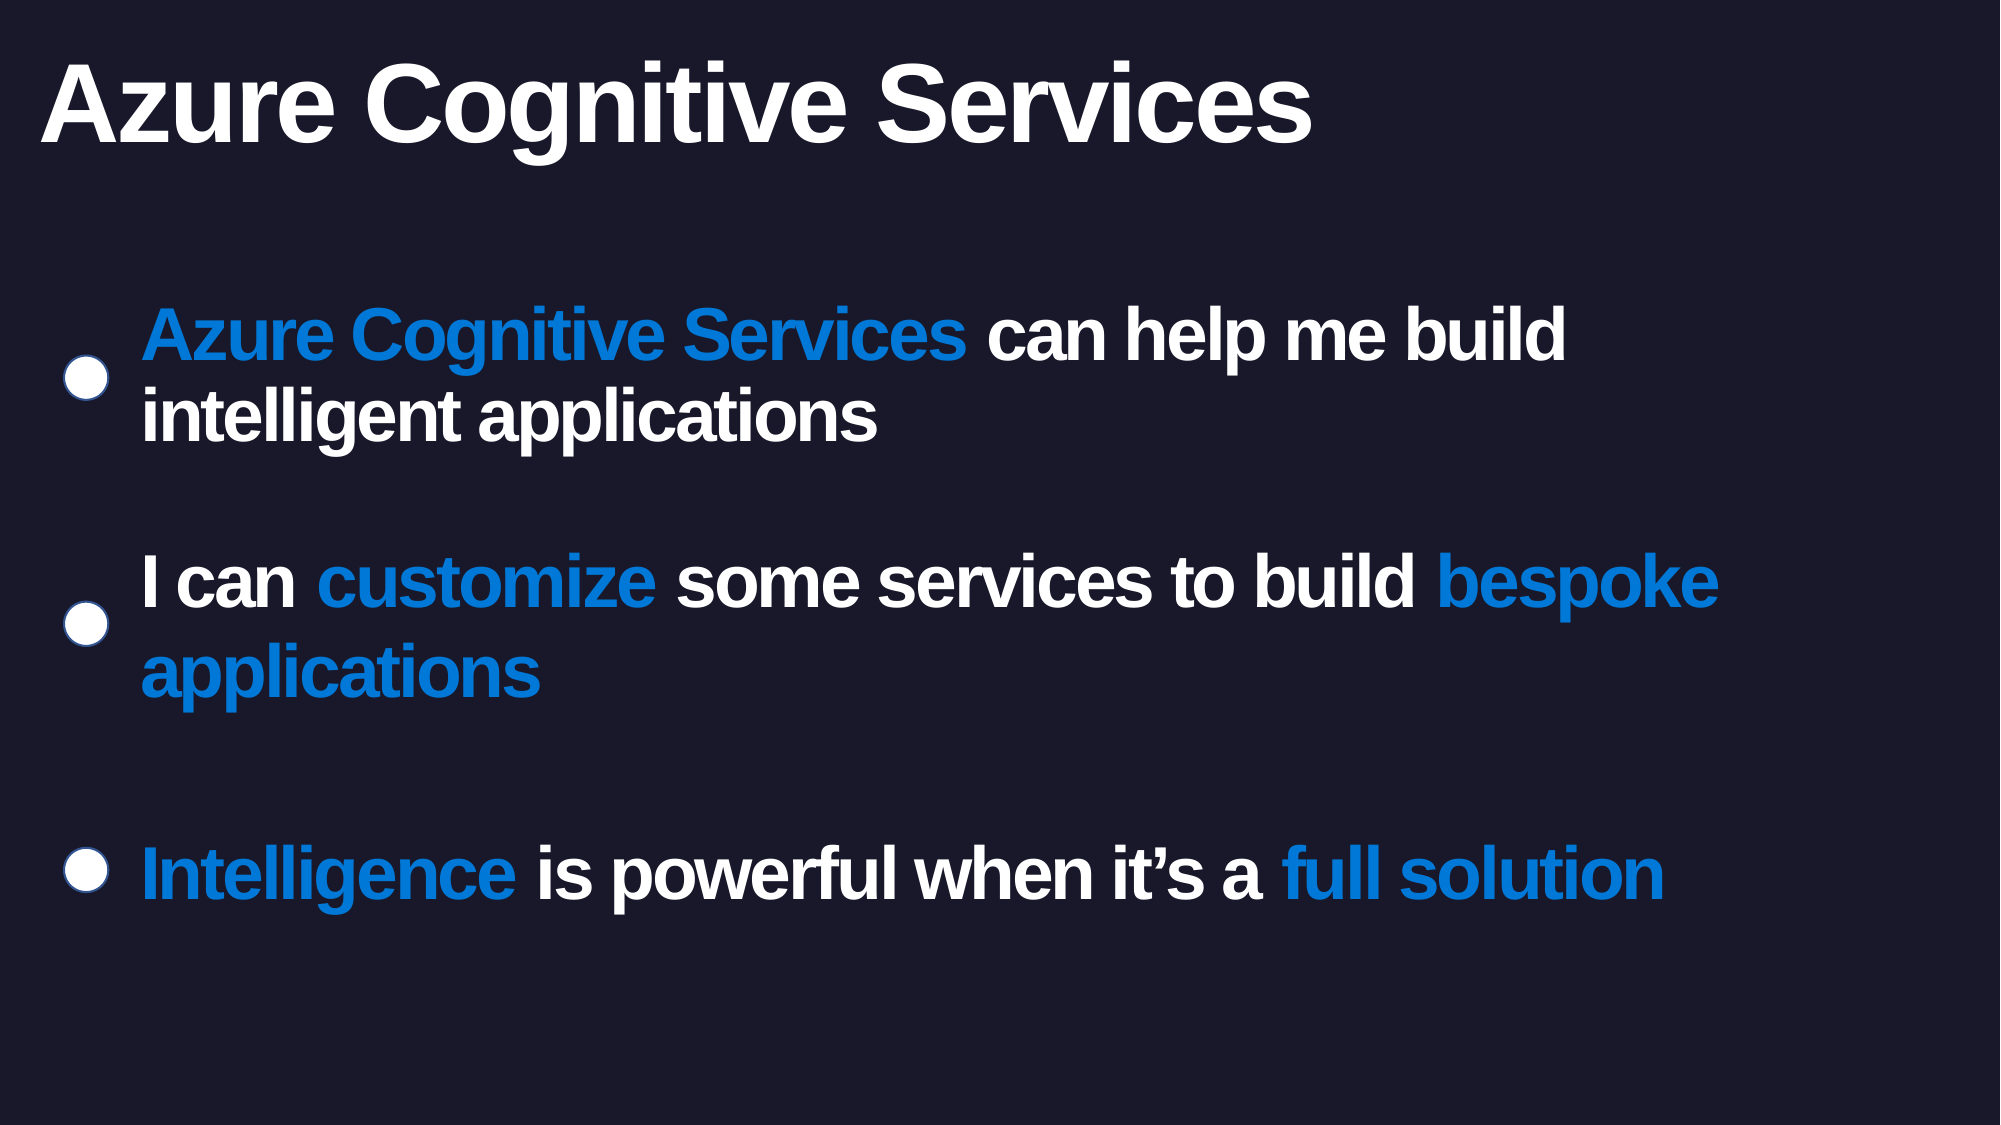

Azure Cognitive Services
# Azure Cognitive Services can help me build intelligent applications

I can customize some services to build bespoke applications

Intelligence is powerful when it’s a full solution